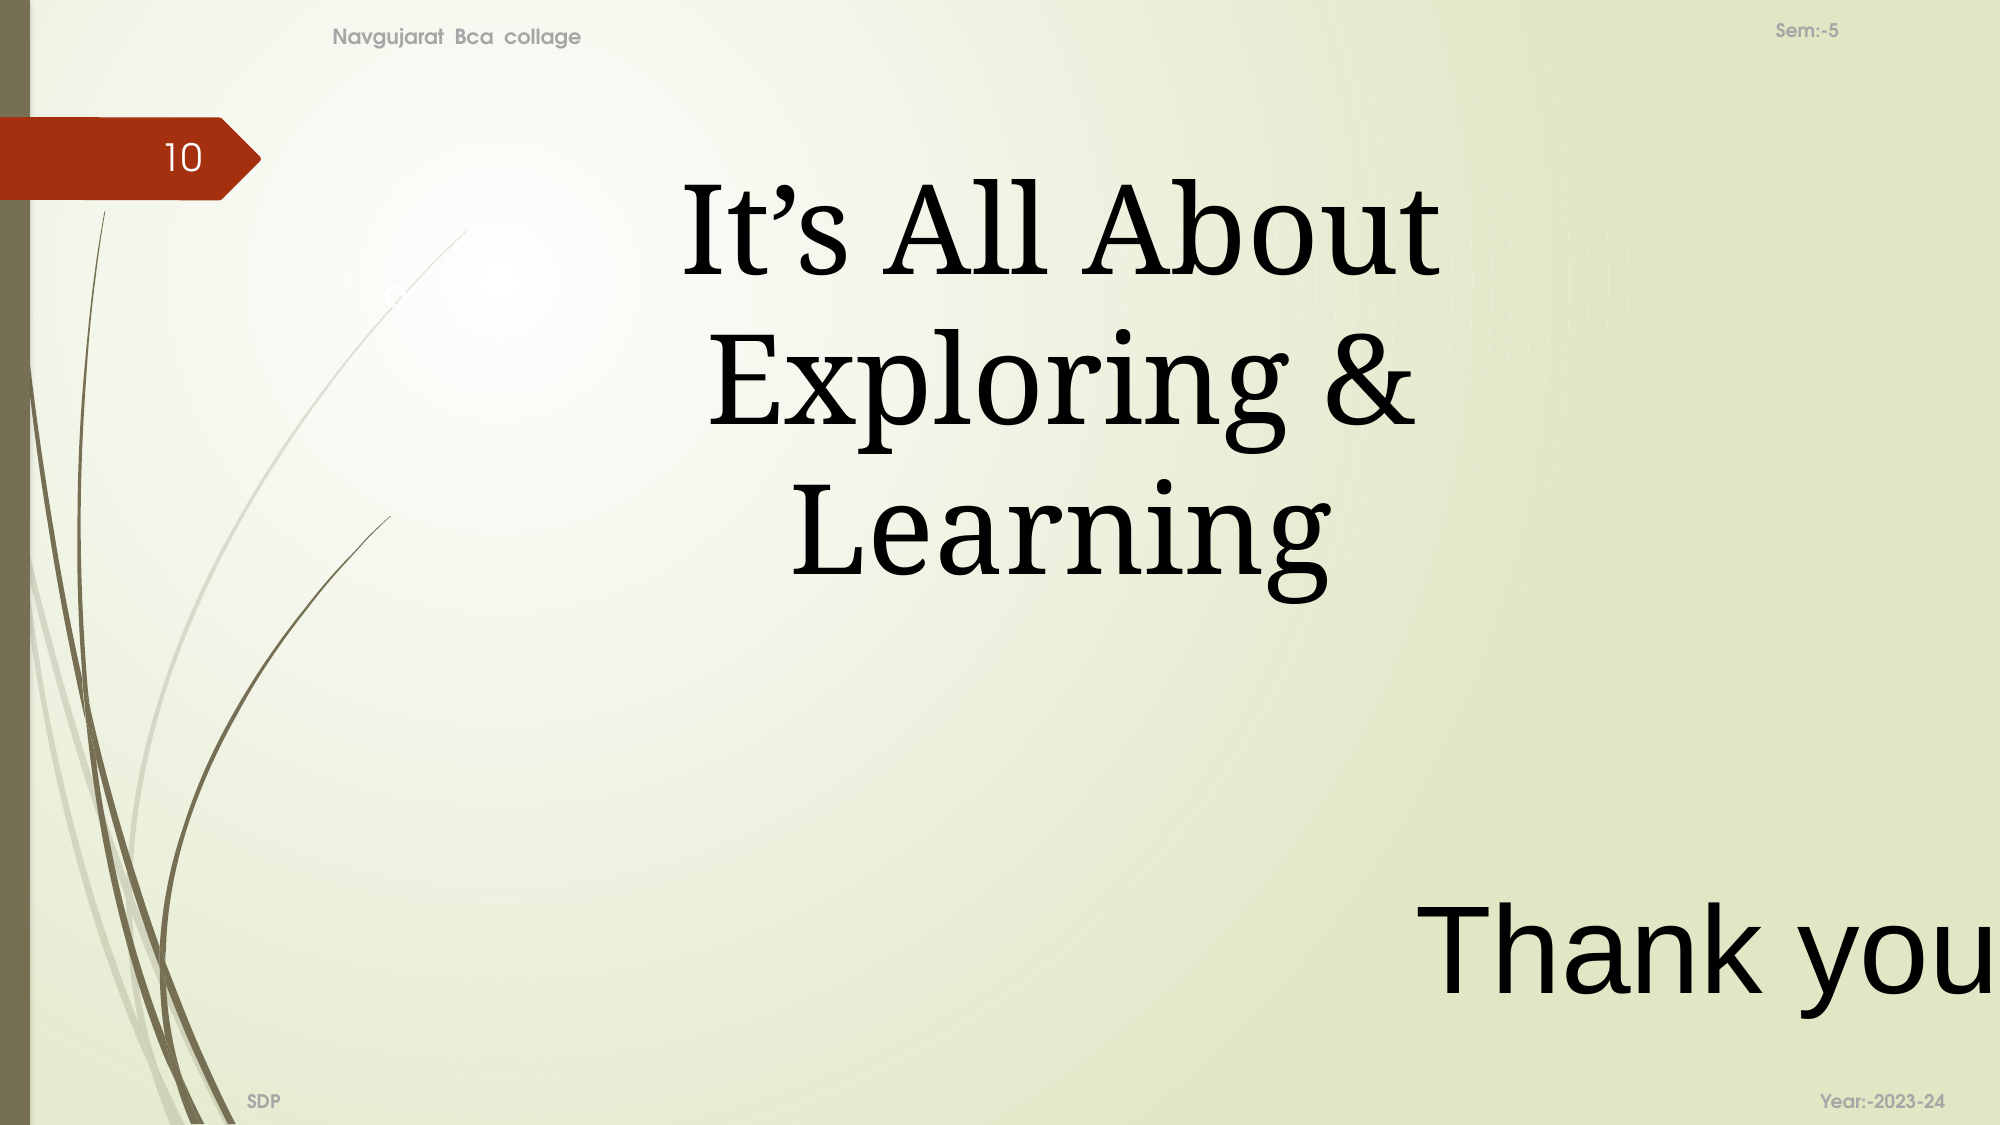

Navgujarat Bca collage
Sem:-5
10
It’s All About Exploring & Learning
9
Thank you..
SDP
Year:-2023-24